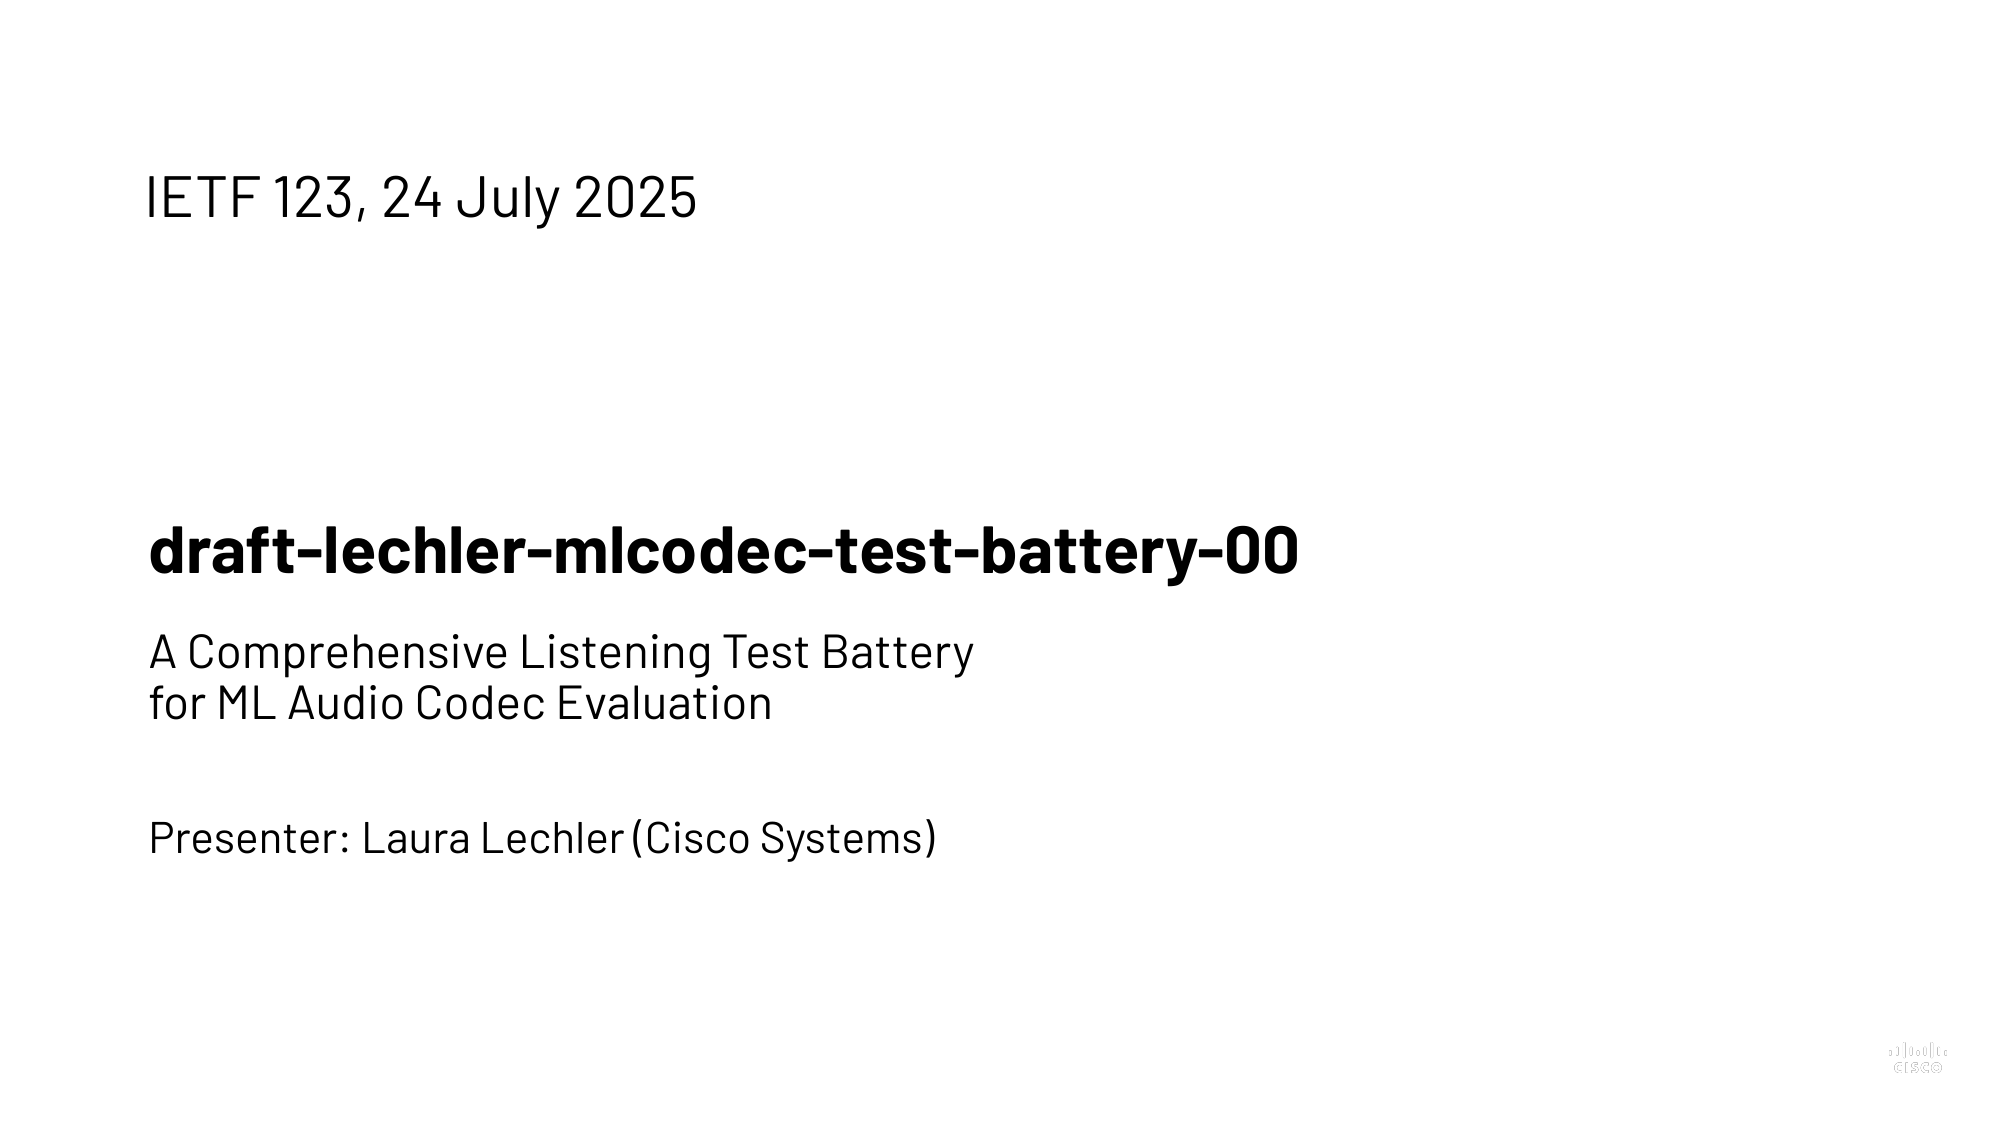

IETF 123, 24 July 2025
# draft-lechler-mlcodec-test-battery-00
A Comprehensive Listening Test Battery
for ML Audio Codec Evaluation

Presenter: Laura Lechler (Cisco Systems)